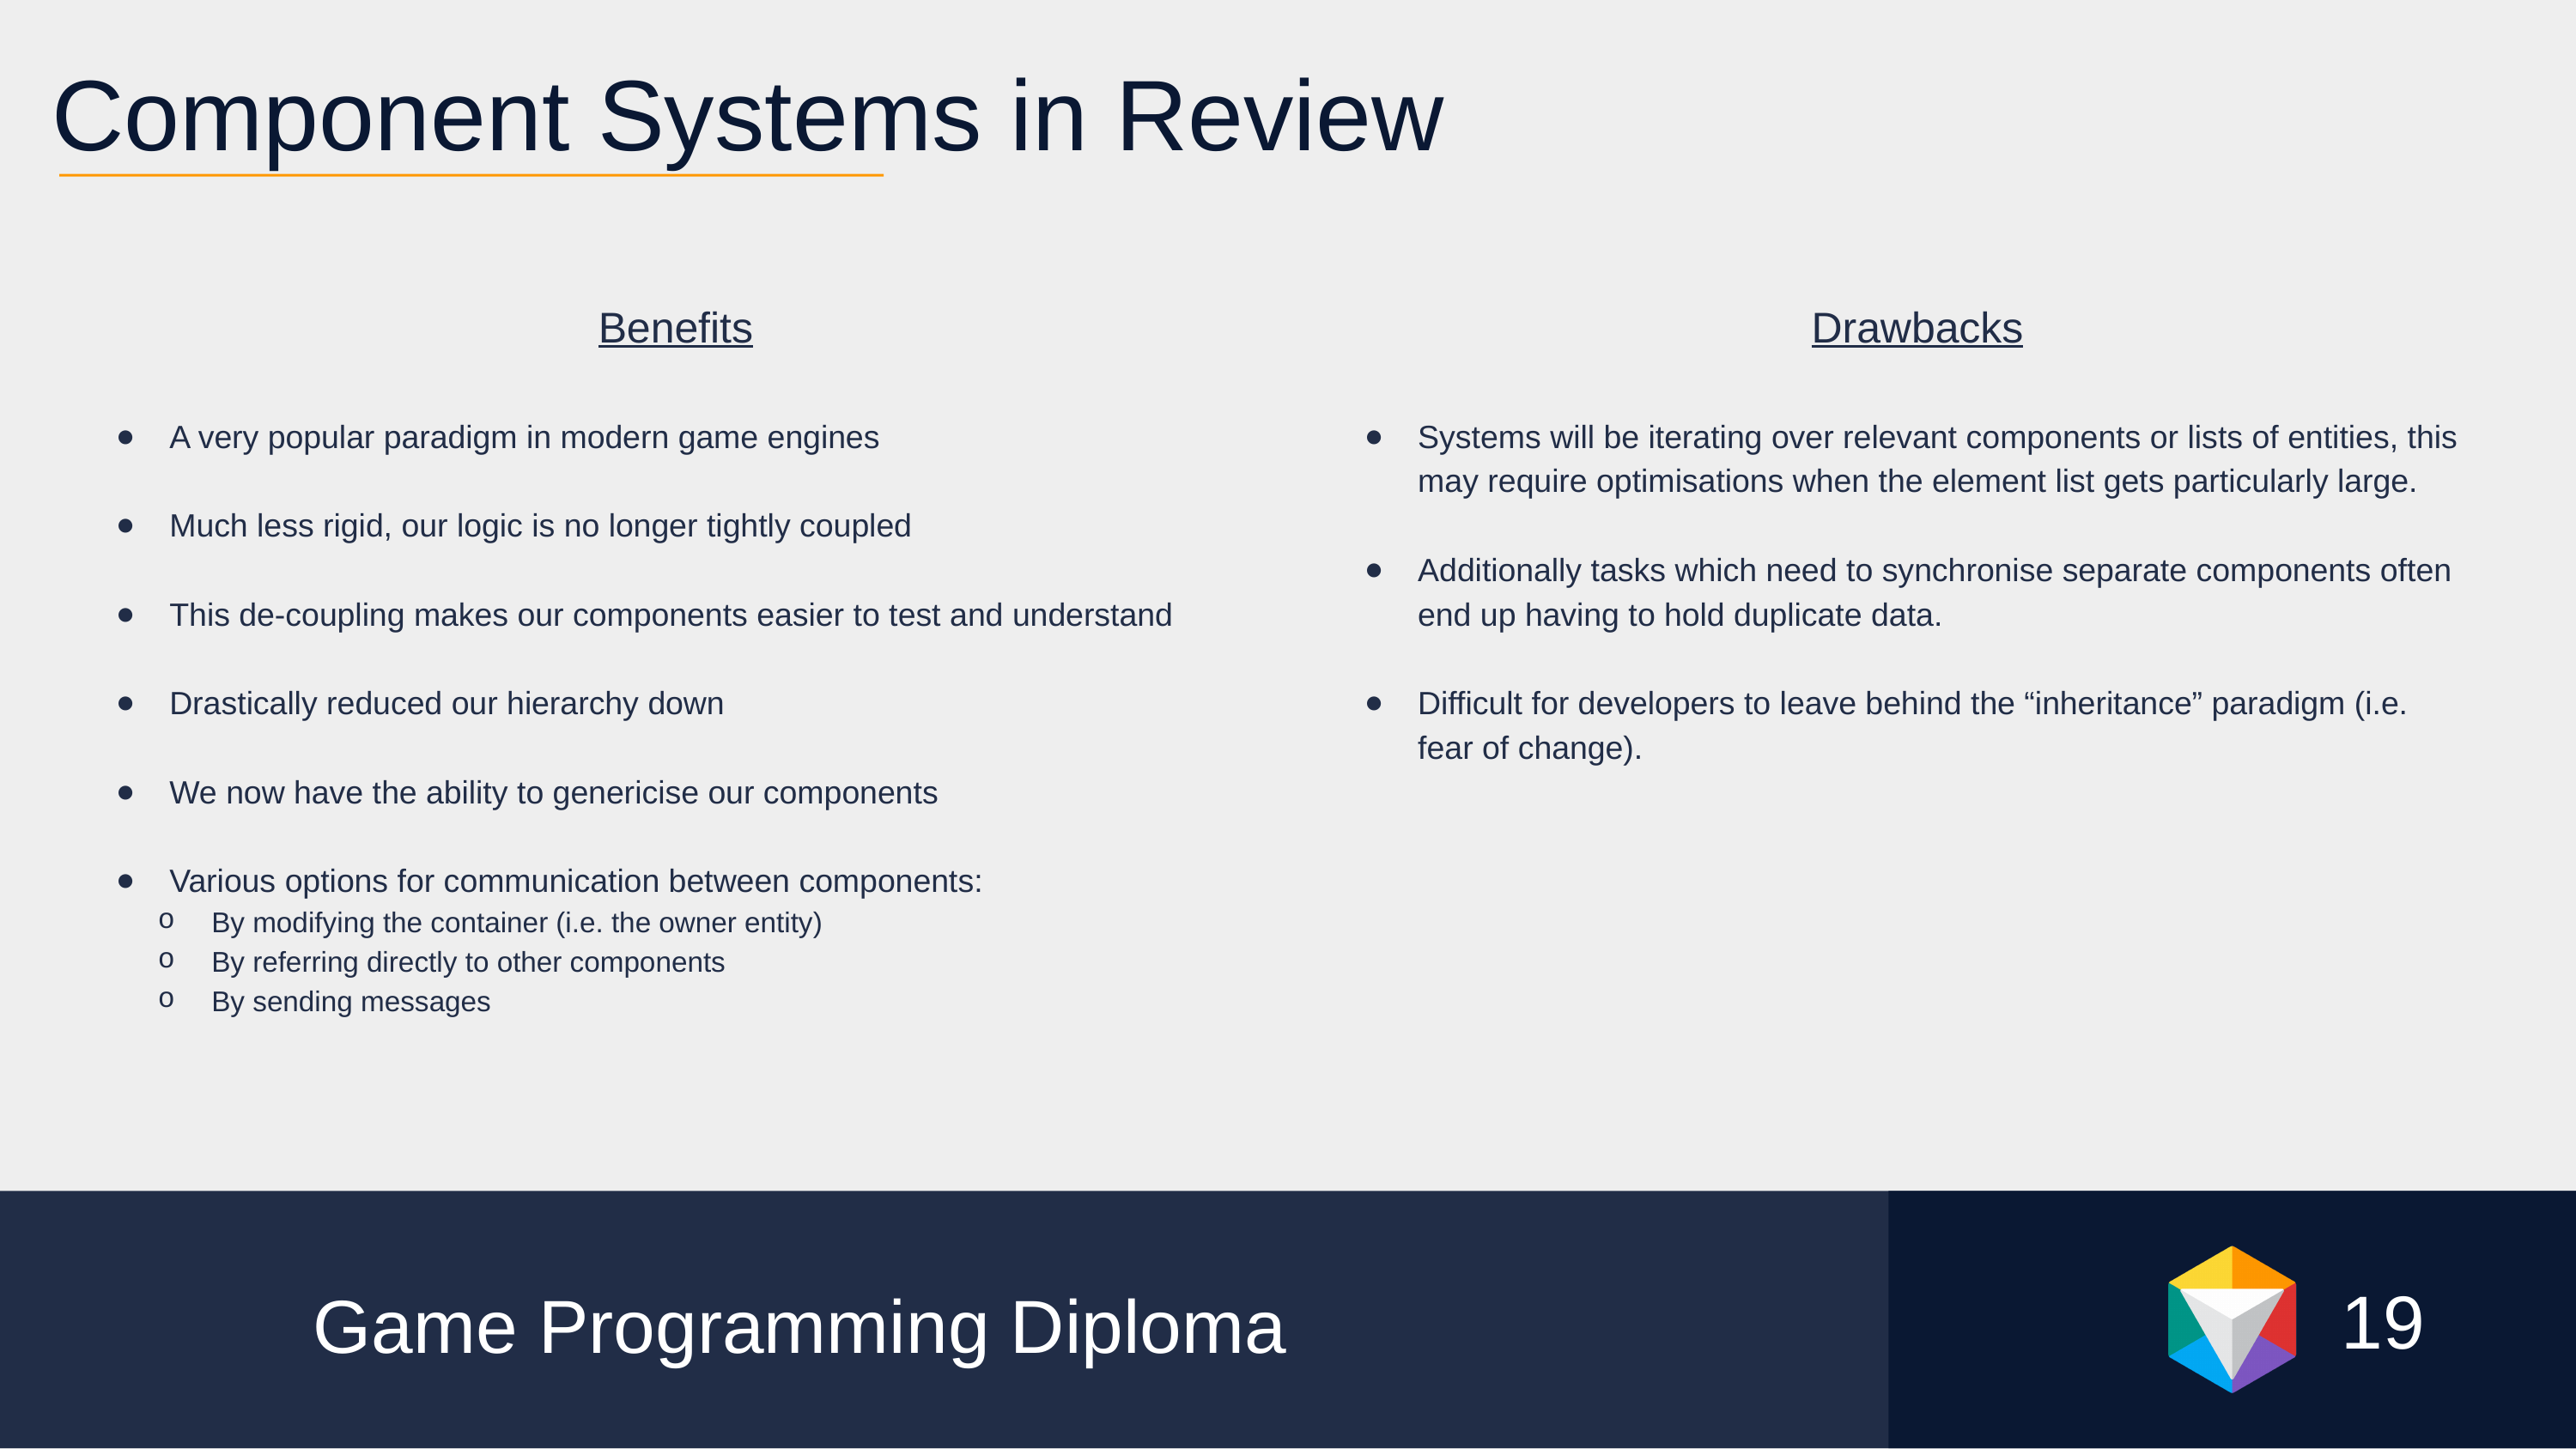

# Component Systems in Review
Benefits

A very popular paradigm in modern game engines

Much less rigid, our logic is no longer tightly coupled
This de-coupling makes our components easier to test and understand
Drastically reduced our hierarchy down
We now have the ability to genericise our components
Various options for communication between components:
By modifying the container (i.e. the owner entity)
By referring directly to other components
By sending messages
Drawbacks

Systems will be iterating over relevant components or lists of entities, this may require optimisations when the element list gets particularly large.

Additionally tasks which need to synchronise separate components often end up having to hold duplicate data.

Difficult for developers to leave behind the “inheritance” paradigm (i.e. fear of change).
19